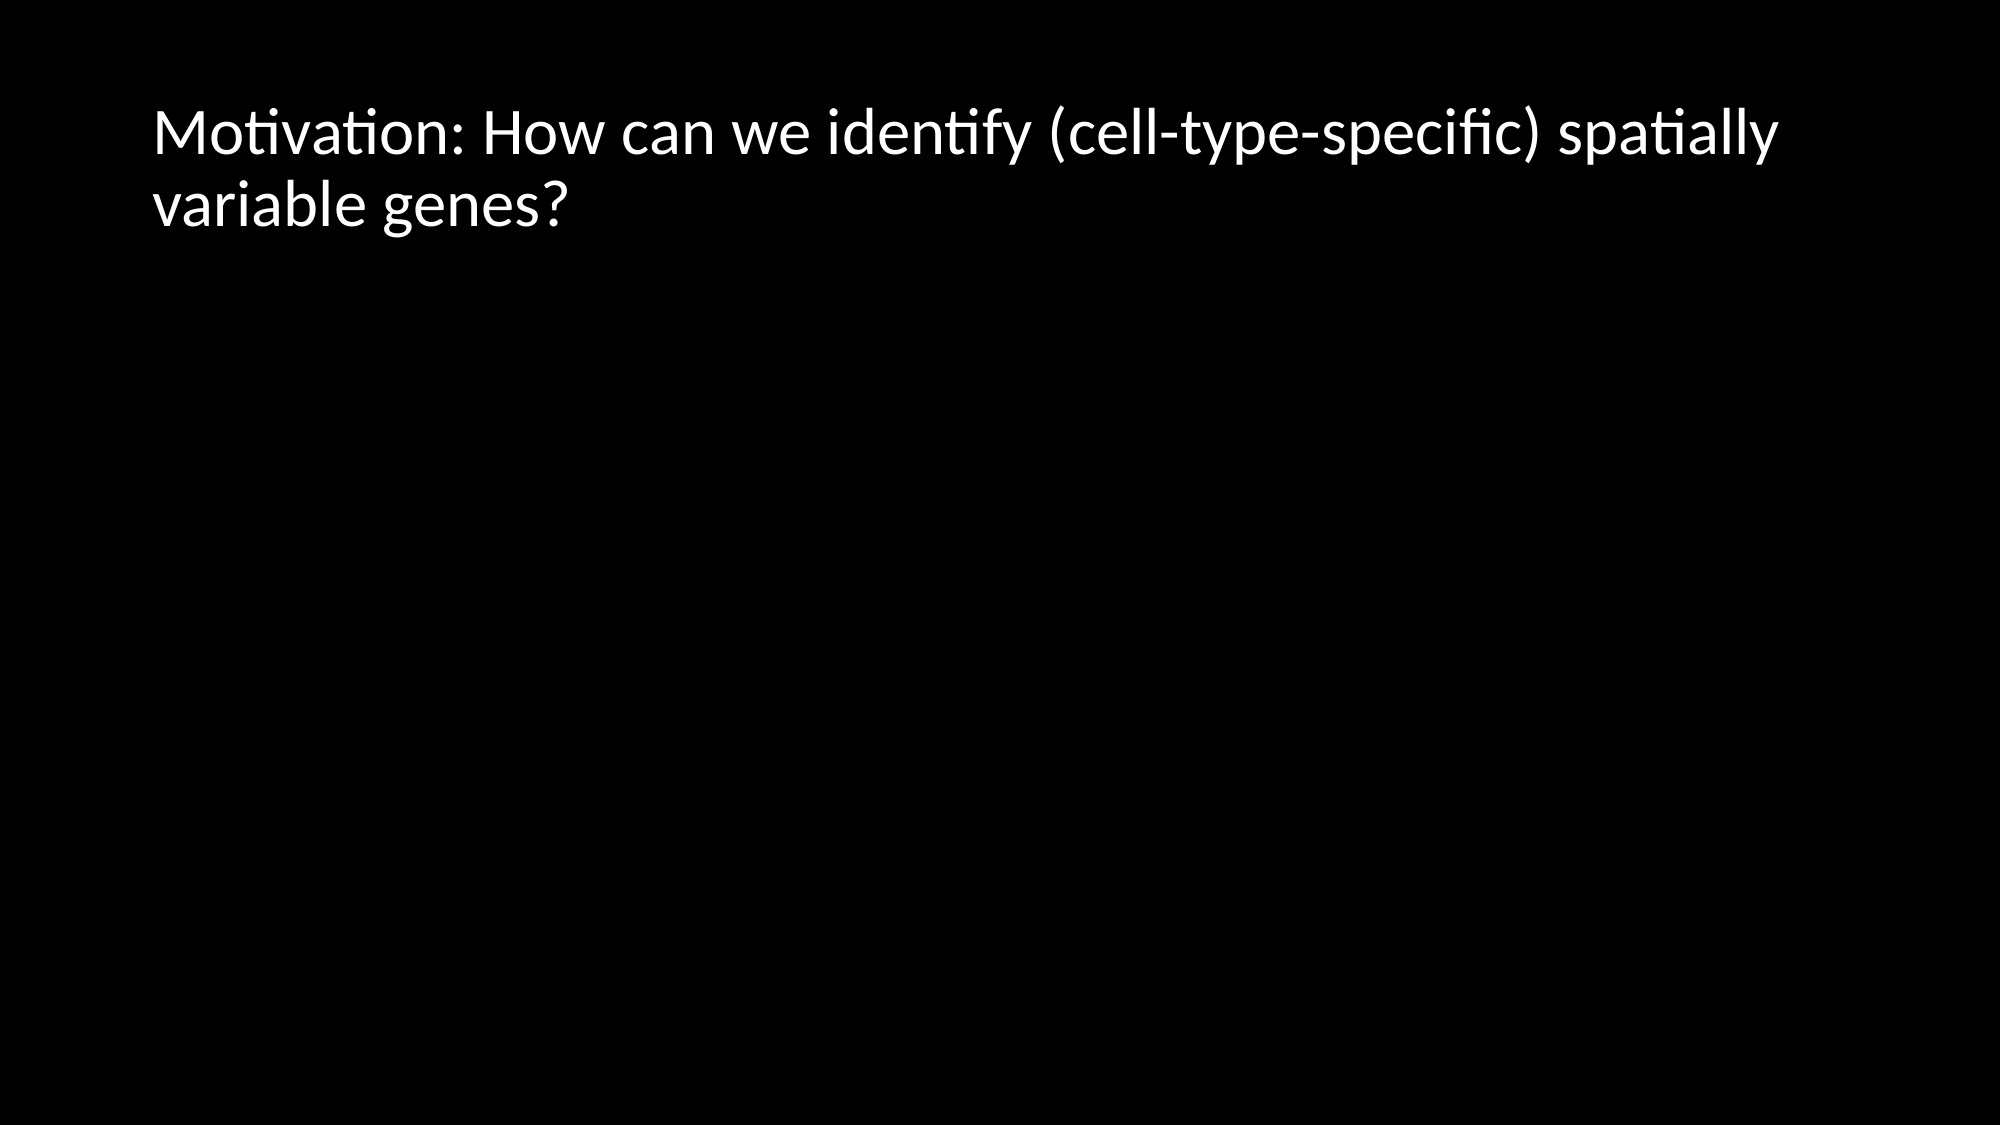

# Motivation: How can we identify (cell-type-specific) spatially variable genes?